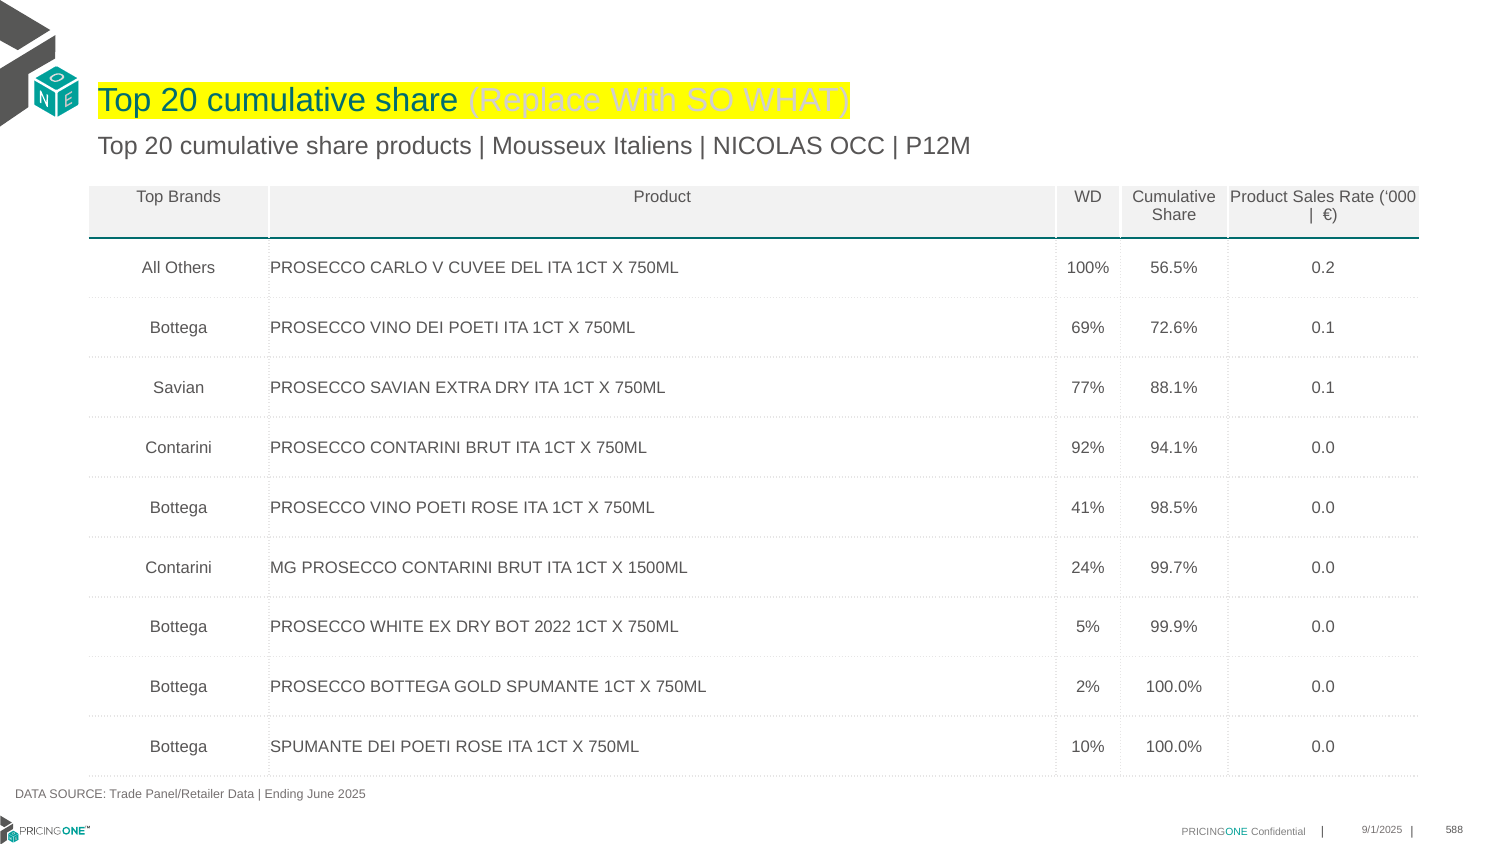

# Top 20 cumulative share (Replace With SO WHAT)
Top 20 cumulative share products | Mousseux Italiens | NICOLAS OCC | P12M
| Top Brands | Product | WD | Cumulative Share | Product Sales Rate (‘000 | €) |
| --- | --- | --- | --- | --- |
| All Others | PROSECCO CARLO V CUVEE DEL ITA 1CT X 750ML | 100% | 56.5% | 0.2 |
| Bottega | PROSECCO VINO DEI POETI ITA 1CT X 750ML | 69% | 72.6% | 0.1 |
| Savian | PROSECCO SAVIAN EXTRA DRY ITA 1CT X 750ML | 77% | 88.1% | 0.1 |
| Contarini | PROSECCO CONTARINI BRUT ITA 1CT X 750ML | 92% | 94.1% | 0.0 |
| Bottega | PROSECCO VINO POETI ROSE ITA 1CT X 750ML | 41% | 98.5% | 0.0 |
| Contarini | MG PROSECCO CONTARINI BRUT ITA 1CT X 1500ML | 24% | 99.7% | 0.0 |
| Bottega | PROSECCO WHITE EX DRY BOT 2022 1CT X 750ML | 5% | 99.9% | 0.0 |
| Bottega | PROSECCO BOTTEGA GOLD SPUMANTE 1CT X 750ML | 2% | 100.0% | 0.0 |
| Bottega | SPUMANTE DEI POETI ROSE ITA 1CT X 750ML | 10% | 100.0% | 0.0 |
DATA SOURCE: Trade Panel/Retailer Data | Ending June 2025

9/1/2025
588